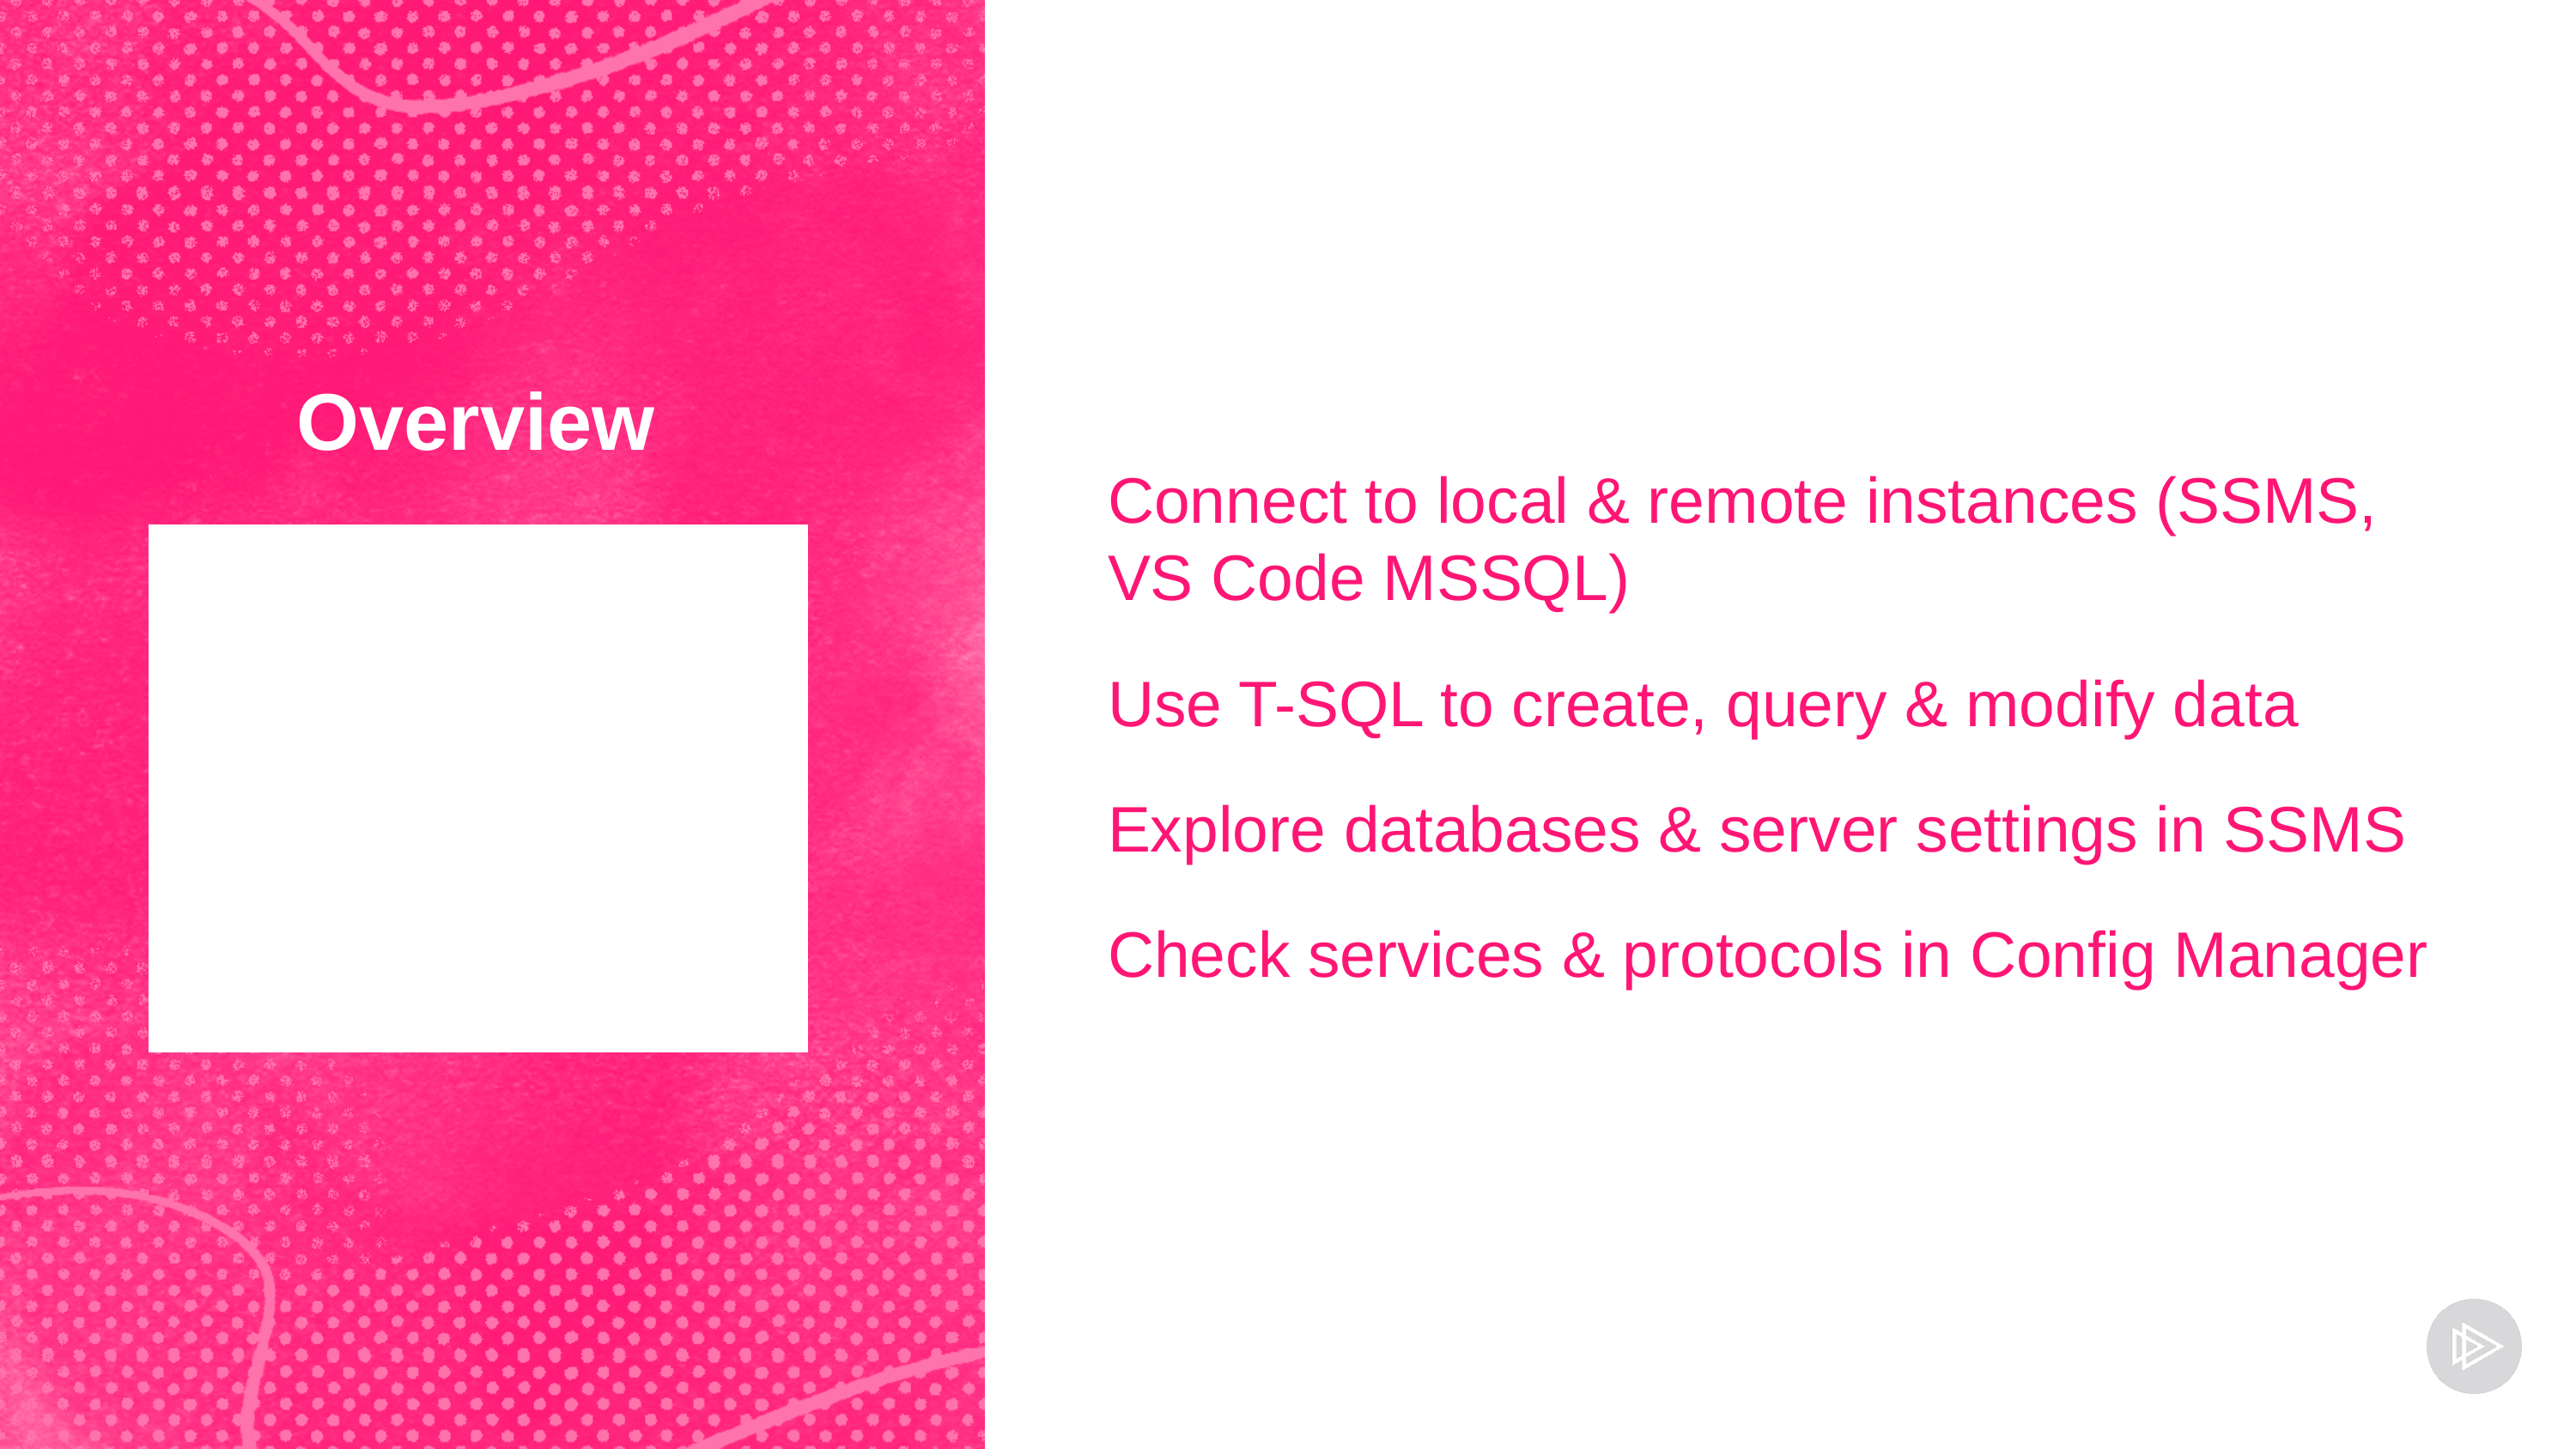

Connect to local & remote instances (SSMS, VS Code MSSQL)
Use T-SQL to create, query & modify data
Explore databases & server settings in SSMS
Check services & protocols in Config Manager